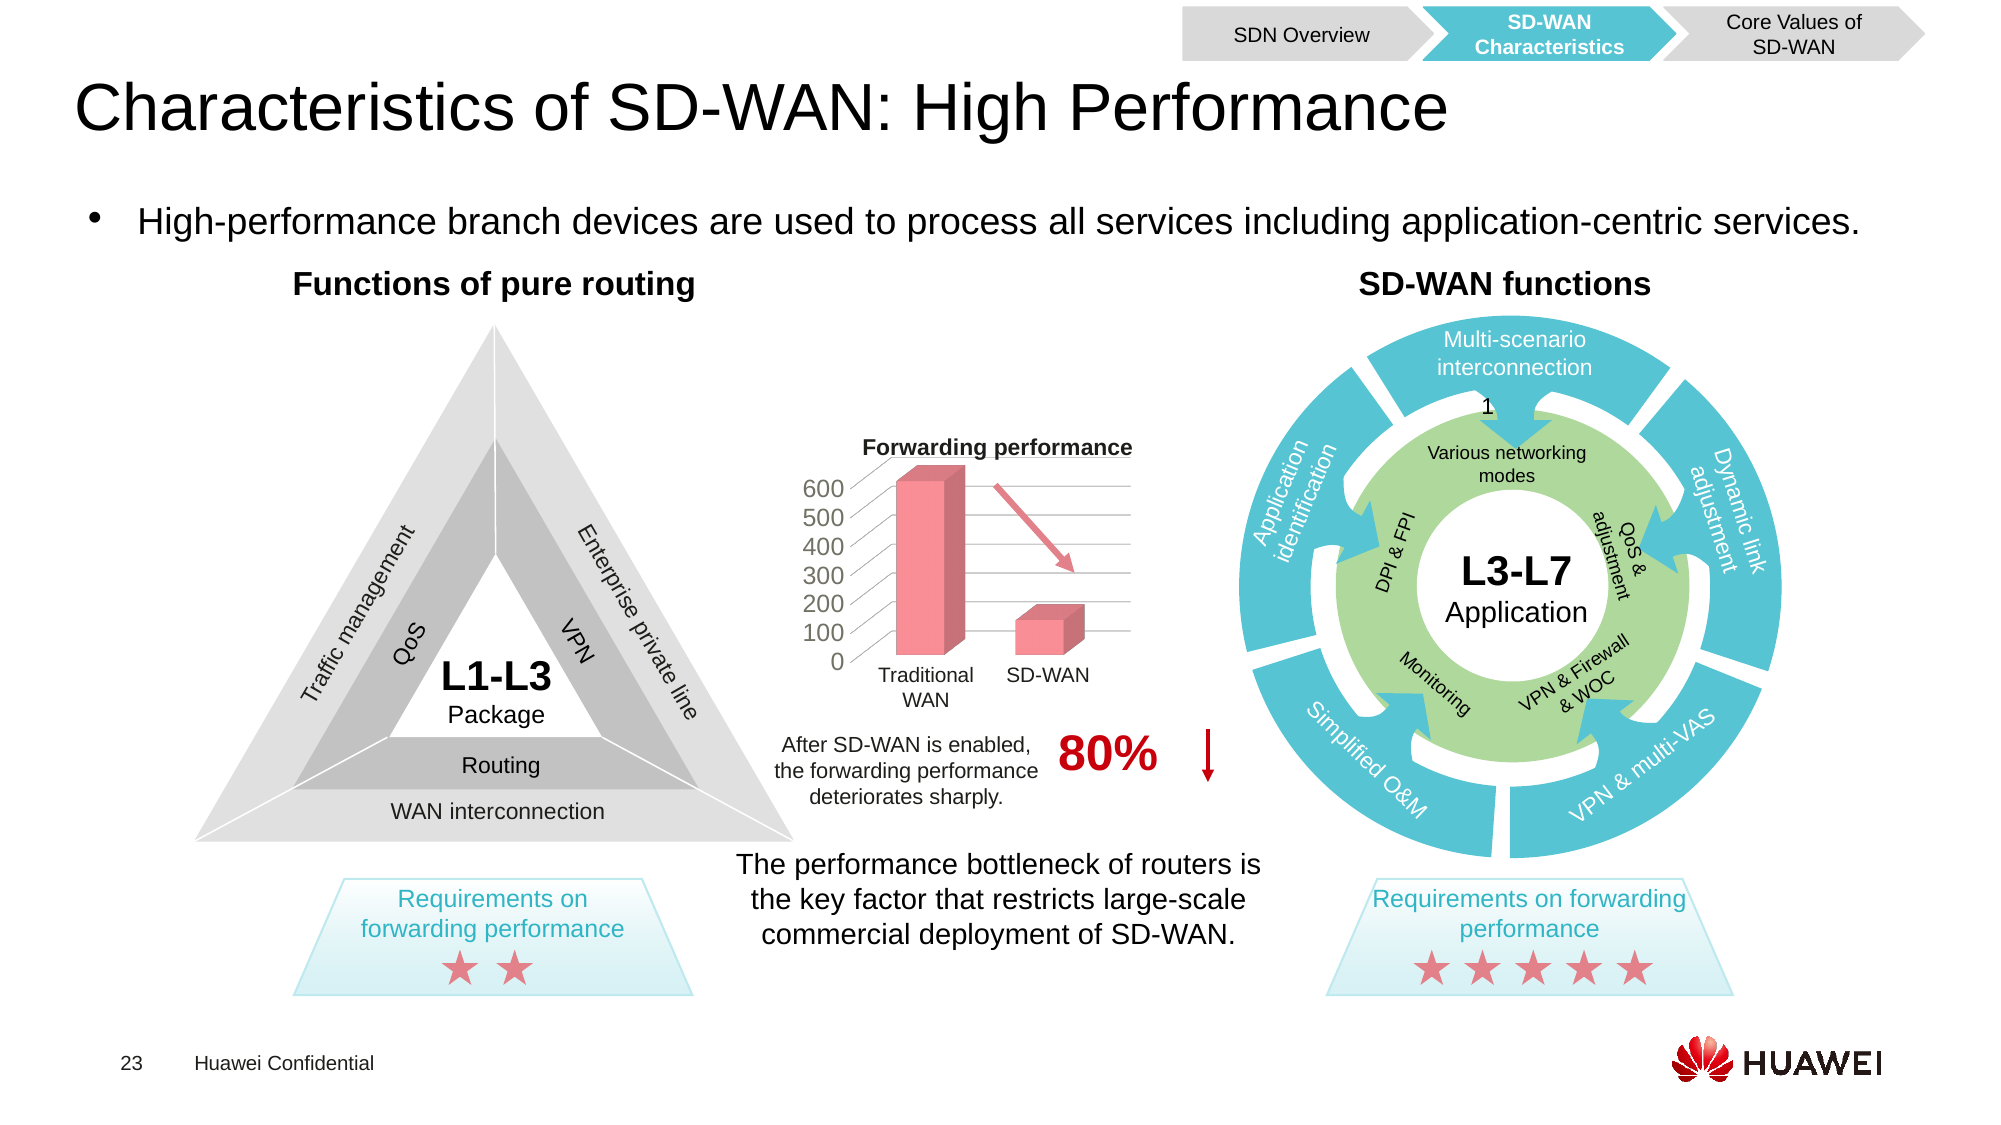

SDN Overview
SD-WAN Characteristics
Core Values of SD-WAN
# Characteristics of SD-WAN: High Performance
High-performance branch devices are used to process all services including application-centric services.

Functions of pure routing
SD-WAN functions

Multi-scenario interconnection
1

Various networking modes
Application identification
Dynamic link adjustment

QoS & adjustment
DPI & FPI
L3-L7
Application
VPN & Firewall & WOC
Monitoring

Simplified O&M
VPN & multi-VAS

L1-L3
Package
Traffic management
Enterprise private line
VPN
QoS
VPN
QoS
Routing
Routing
WAN interconnection
Forwarding performance

[unsupported chart]

Traditional WAN
SD-WAN
80%
After SD-WAN is enabled,
the forwarding performance deteriorates sharply.
Requirements on forwarding performance

Requirements on forwarding performance

The performance bottleneck of routers is the key factor that restricts large-scale commercial deployment of SD-WAN.